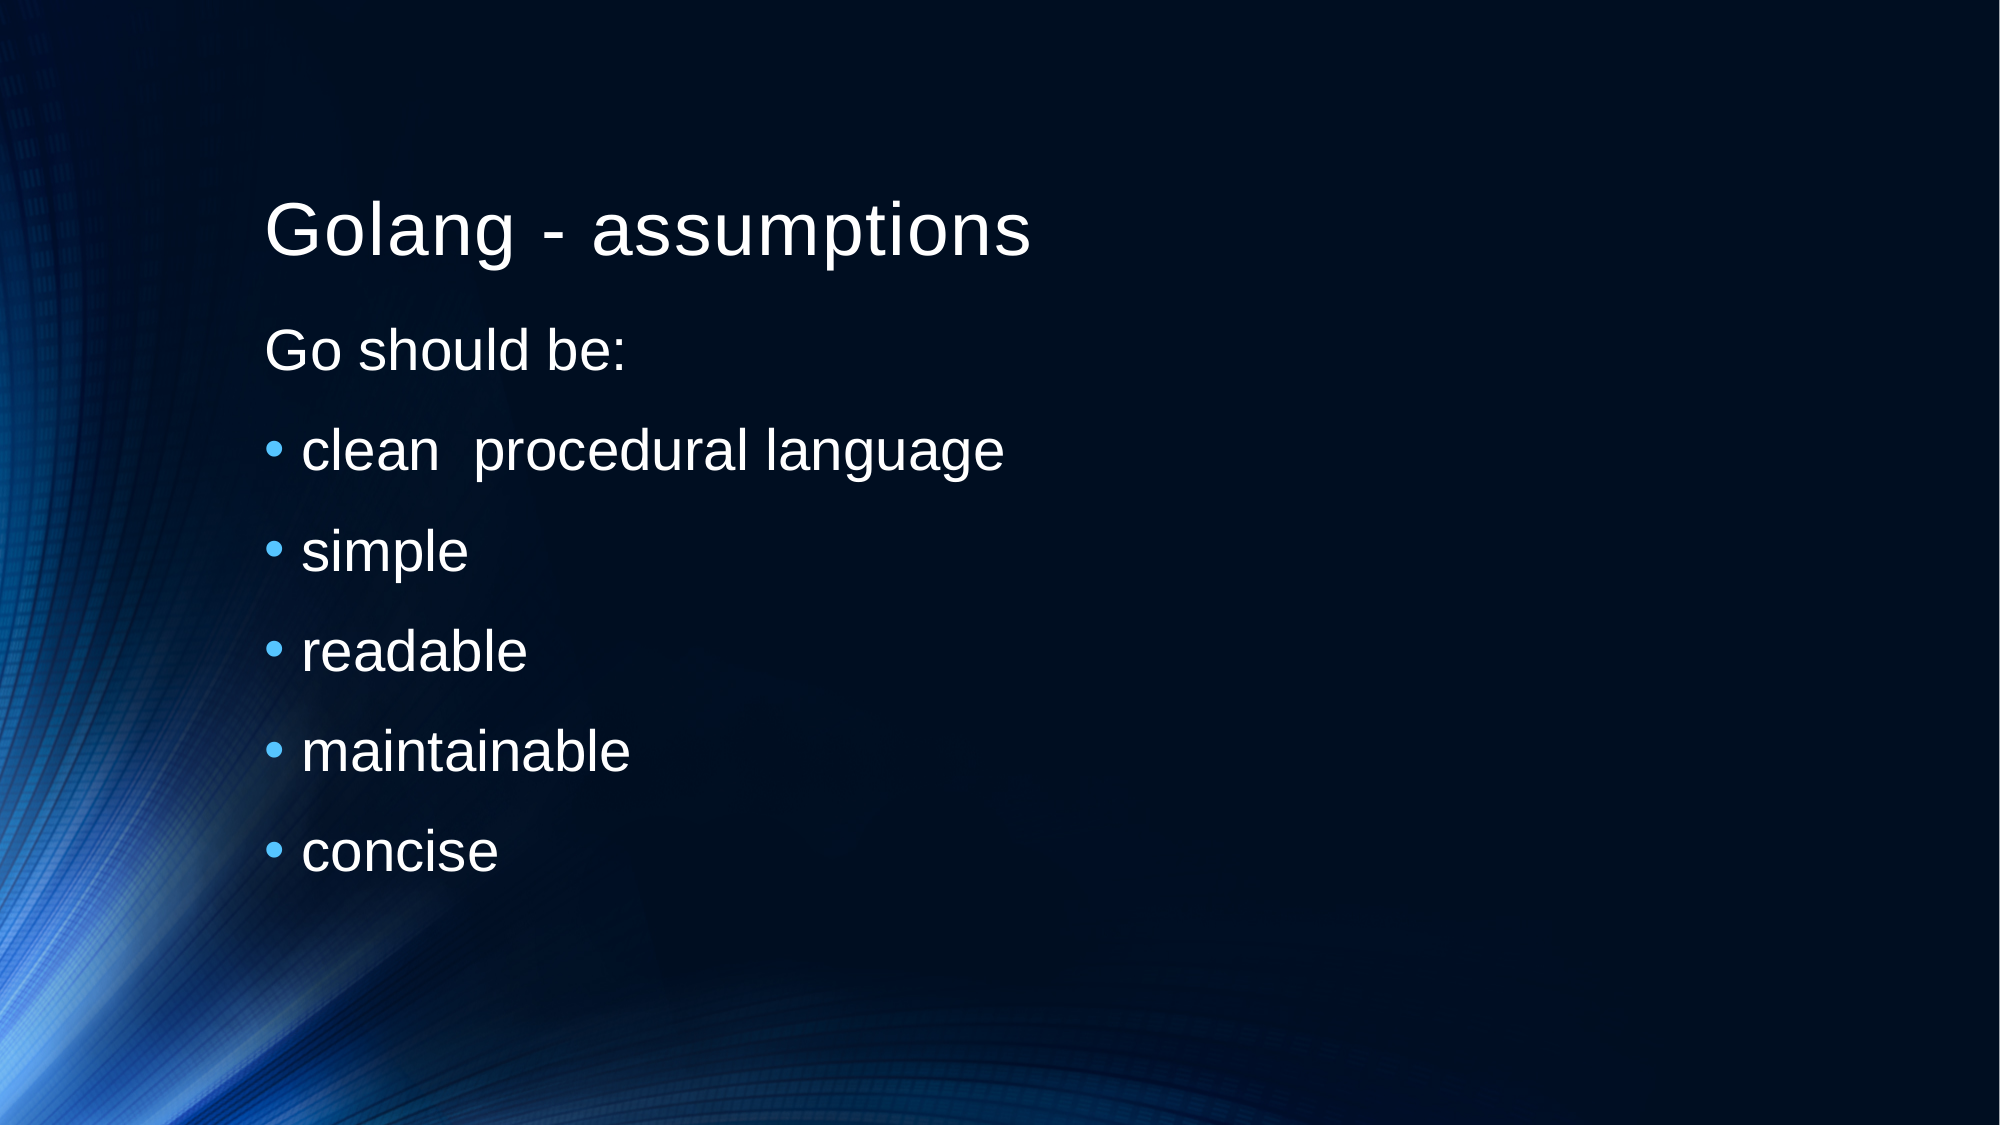

# Golang - assumptions
Go should be:
clean  procedural language
simple
readable
maintainable
concise